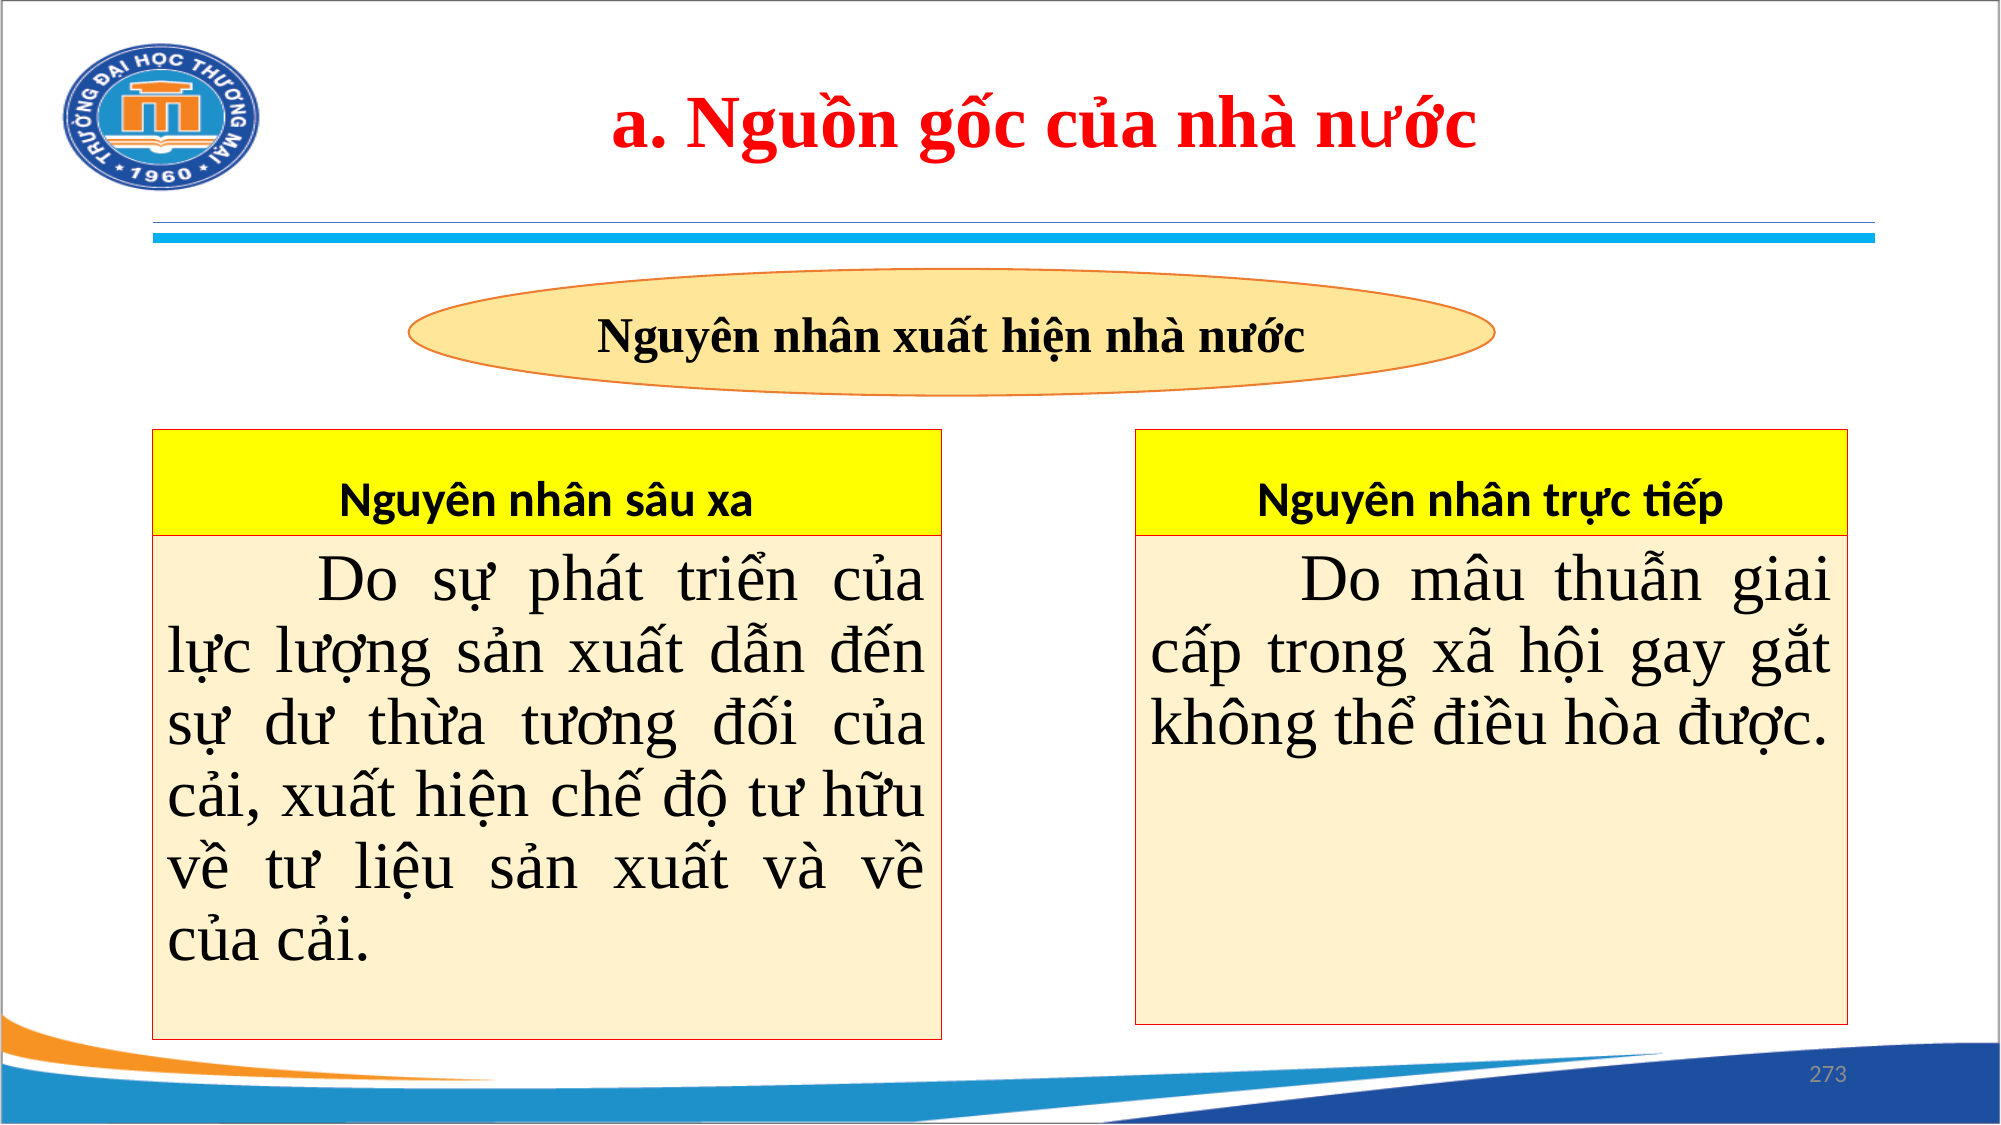

# a. Nguồn gốc của nhà nước
Nguyên nhân xuất hiện nhà nước
Nguyên nhân sâu xa
Nguyên nhân trực tiếp
	Do sự phát triển của lực lượng sản xuất dẫn đến sự dư thừa tương đối của cải, xuất hiện chế độ tư hữu về tư liệu sản xuất và về của cải.
	Do mâu thuẫn giai cấp trong xã hội gay gắt không thể điều hòa được.

273